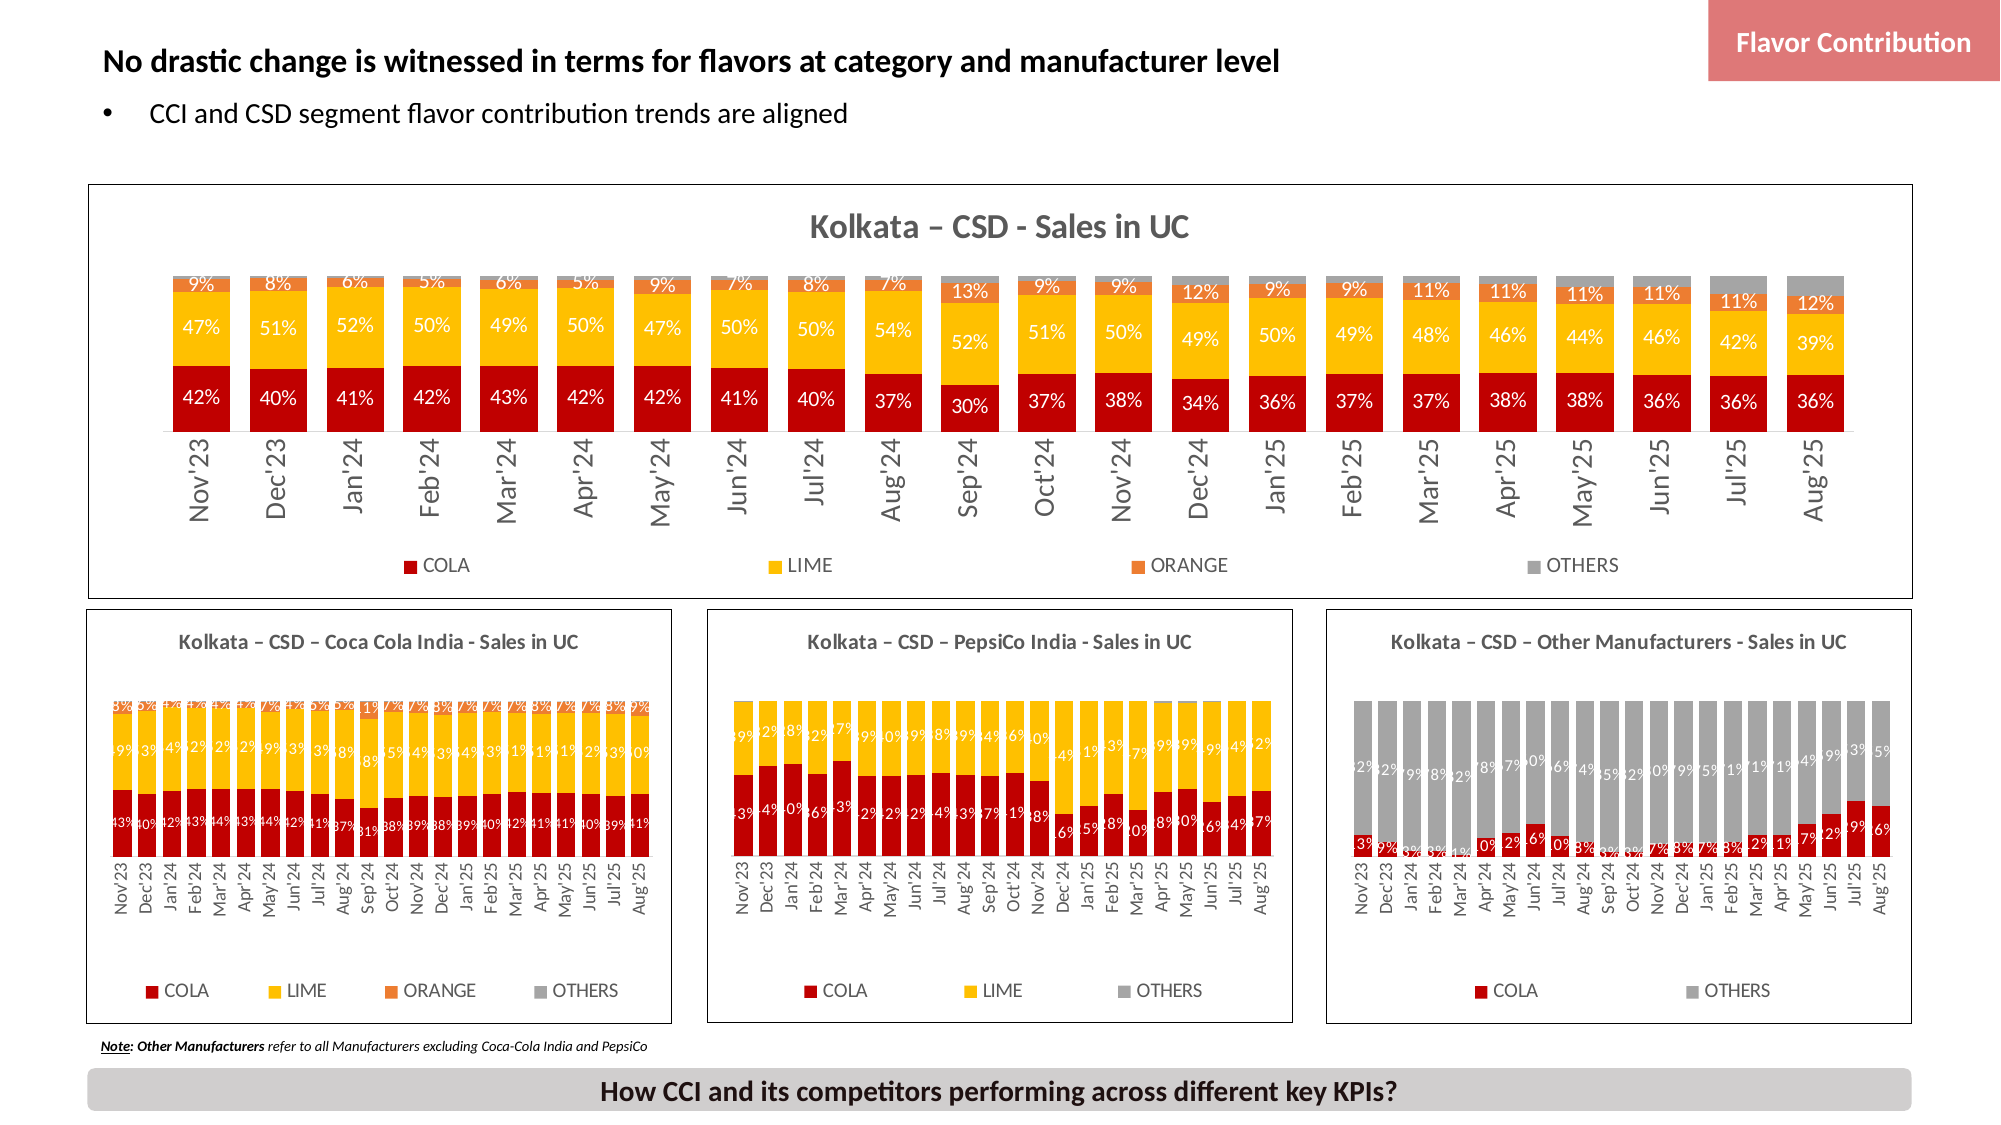

Flavor Contribution
# No drastic change is witnessed in terms for flavors at category and manufacturer level
CCI and CSD segment flavor contribution trends are aligned

### Chart: Kolkata – CSD - Sales in UC

| Category | COLA | LIME | ORANGE | OTHERS |
|---|---|---|---|---|
|  Nov'23 | 0.4232940561851999 | 0.47365624071907253 | 0.08813028184094579 | 0.014919421254781799 |
|  Dec'23 | 0.4033244486312475 | 0.505584522412089 | 0.07834790794983451 | 0.012743121006829 |
|  Jan'24 | 0.41293512306877356 | 0.5184960299337641 | 0.05555037138129684 | 0.013018475616165585 |
|  Feb'24 | 0.42422245648525225 | 0.5047405518357612 | 0.054800612853069045 | 0.016236378825917733 |
|  Mar'24 | 0.4257155101056934 | 0.49388423186174396 | 0.05997968873167969 | 0.02042056930088287 |
|  Apr'24 | 0.42466142750272245 | 0.4978270983099562 | 0.05482119069204284 | 0.02269028349527858 |
|  May'24 | 0.4238497391741559 | 0.4652879049067785 | 0.0867398638669408 | 0.024122492052124772 |
|  Jun'24 | 0.41189241647579283 | 0.4981296969589956 | 0.06750777928022615 | 0.02247010728498525 |
|  Jul'24 | 0.4018502831038577 | 0.49816649724605655 | 0.08016952037653621 | 0.01981369927354958 |
|  Aug'24 | 0.3696989257955734 | 0.5383855651535722 | 0.07077691198024183 | 0.021138597070612587 |
|  Sep'24 | 0.30410188593552856 | 0.522144160761985 | 0.1309446473025744 | 0.04280930599991197 |
| Oct'24 | 0.3692540955537512 | 0.5136854199767691 | 0.08591105204621227 | 0.03114943242326735 |
| Nov'24 | 0.37604910431671307 | 0.5044482216478888 | 0.08675190427049252 | 0.03275076976490541 |
| Dec'24 | 0.34198559310890586 | 0.4893004716188284 | 0.11590372494512288 | 0.05281021032714288 |
| Jan'25 | 0.3569910833515322 | 0.5046939263314865 | 0.09264257004037485 | 0.04567242027660648 |
| Feb'25 | 0.37387669642957805 | 0.4879950647646118 | 0.09478458572798196 | 0.04334365307782826 |
| Mar'25 | 0.37203417376540515 | 0.4754788409279123 | 0.10721599283616694 | 0.045270992470515574 |
| Apr'25 | 0.37706337062318446 | 0.46063086993783847 | 0.11282535844678841 | 0.049480400992188645 |
| May'25 | 0.3758935025514542 | 0.4445901407299415 | 0.1105649950021458 | 0.06895136171645849 |
| Jun'25 | 0.3649528686017799 | 0.45899193088061946 | 0.11007611392872885 | 0.06597908658887186 |
| Jul'25 | 0.3566171457703151 | 0.41807072934217154 | 0.11212233597390148 | 0.1131897889136117 |
| Aug'25 | 0.3642208216011687 | 0.3942530351910911 | 0.11763790320435792 | 0.12388824000338218 |

### Chart: Kolkata – CSD – PepsiCo India - Sales in UC

| Category | COLA | LIME | OTHERS |
|---|---|---|---|
|  Nov'23 | 0.42633592034528284 | 0.39171453016114394 | 0.0015738938871243334 |
|  Dec'23 | 0.4432387486190807 | 0.3235921996086095 | 0.0 |
|  Jan'24 | 0.39954973412751404 | 0.2767410549268782 | 0.0 |
|  Feb'24 | 0.3590635370583044 | 0.31942632062438964 | 0.0 |
|  Mar'24 | 0.43206048176074446 | 0.2735587962604814 | 0.0 |
|  Apr'24 | 0.42169912137032234 | 0.39395044969067256 | 0.0 |
|  May'24 | 0.42137590603154224 | 0.39533110844285296 | 0.0 |
|  Jun'24 | 0.4223577669005139 | 0.38807553579696524 | 0.0 |
|  Jul'24 | 0.43680639852324704 | 0.3757488086567958 | 0.0 |
|  Aug'24 | 0.4272215229399523 | 0.3882709362755293 | 0.0 |
|  Sep'24 | 0.36678763337113246 | 0.3426551510261105 | 0.0 |
| Oct'24 | 0.4104114457403563 | 0.35979651595695417 | 0.0 |
| Nov'24 | 0.3762801160997456 | 0.40283537271956865 | 0.0 |
| Dec'24 | 0.16248025591601117 | 0.4364859676369025 | 0.0 |
| Jan'25 | 0.24691038975744534 | 0.5117999850461273 | 0.0 |
| Feb'25 | 0.2834313552515413 | 0.4280711901816111 | 0.0 |
| Mar'25 | 0.19975879473747132 | 0.4708917568059811 | 0.0 |
| Apr'25 | 0.2826939054330486 | 0.39282159119881827 | 0.011870696382883142 |
| May'25 | 0.3017350203655991 | 0.3886641828821385 | 0.010139471205720917 |
| Jun'25 | 0.2649939997409543 | 0.4943016156265197 | 0.0010312513305503256 |
| Jul'25 | 0.33584588794434017 | 0.5369558955861216 | 0.0 |
| Aug'25 | 0.37367917864554495 | 0.5194216806789146 | 0.0 |

### Chart: Kolkata – CSD – Coca Cola India - Sales in UC

| Category | COLA | LIME | ORANGE | OTHERS |
|---|---|---|---|---|
|  Nov'23 | 0.4273400899645236 | 0.4923586133639059 | 0.0758701566830997 | 0.004431139988470883 |
|  Dec'23 | 0.40392157117817984 | 0.5321397215041078 | 0.06195466139414103 | 0.001984045923571236 |
|  Jan'24 | 0.4203808565698669 | 0.5409384693440796 | 0.038460767894225416 | 0.00021990619182783925 |
|  Feb'24 | 0.4347834910466009 | 0.5234391834151162 | 0.03855720192664249 | 0.0032201236116404805 |
|  Mar'24 | 0.43536007694704476 | 0.518976420141385 | 0.04324741335528098 | 0.0024160895562893763 |
|  Apr'24 | 0.43470813520134627 | 0.5233134562386808 | 0.039999037604303594 | 0.001979370955669398 |
|  May'24 | 0.4364941054493629 | 0.4926826799481759 | 0.06971109973274621 | 0.001112114869715008 |
|  Jun'24 | 0.4202208543140965 | 0.5312439977276703 | 0.04493990359684888 | 0.0035952443613842117 |
|  Jul'24 | 0.4066785712845422 | 0.5341296645558117 | 0.0581845744819809 | 0.0010071896776652418 |
|  Aug'24 | 0.37140089570700885 | 0.5757865386106468 | 0.05178223517534091 | 0.001030330507003356 |
|  Sep'24 | 0.3121923074997683 | 0.5762994770033051 | 0.11067744139095109 | 0.000830774105975497 |
| Oct'24 | 0.37953984338936153 | 0.5506340537512596 | 0.06861307912614567 | 0.0012130237332331501 |
| Nov'24 | 0.389427103497064 | 0.538848617248457 | 0.06882901038349616 | 0.0028952688709829102 |
| Dec'24 | 0.3829477871232742 | 0.5317176865556223 | 0.08066303455408788 | 0.004671491767015496 |
| Jan'25 | 0.39049926067952084 | 0.5373958085304279 | 0.06723843440003667 | 0.004866496390014648 |
| Feb'25 | 0.40362021088064237 | 0.5268786369319439 | 0.06529199495524864 | 0.004209157232165037 |
| Mar'25 | 0.41672209967655666 | 0.5116069606615429 | 0.0688731519504391 | 0.0027977877114615177 |
| Apr'25 | 0.41232001850229777 | 0.5077573398311882 | 0.07807418769482757 | 0.0018484539716865196 |
| May'25 | 0.41246370655882314 | 0.5099953273128444 | 0.07486021396866425 | 0.0026807521596682376 |
| Jun'25 | 0.4048375587302089 | 0.5193168391147683 | 0.0740492856782625 | 0.0017963164767602945 |
| Jul'25 | 0.3915375939797283 | 0.5273404949564815 | 0.07822849585703556 | 0.0028934152067547174 |
| Aug'25 | 0.4065128160265813 | 0.50065564929691 | 0.08934684861565427 | 0.0034846860608543297 |

### Chart: Kolkata – CSD – Other Manufacturers - Sales in UC

| Category | COLA | OTHERS |
|---|---|---|
|  Nov'23 | 0.13295478538406605 | 0.8169398749434781 |
|  Dec'23 | 0.08550399044816118 | 0.8198046205970237 |
|  Jan'24 | 0.02847497844228529 | 0.7884079325277668 |
|  Feb'24 | 0.027278353674311816 | 0.7788272806076567 |
|  Mar'24 | 0.01002516809939189 | 0.8177090182347605 |
|  Apr'24 | 0.10320779459501604 | 0.7802767513018091 |
|  May'24 | 0.11866851403258147 | 0.6663051910823617 |
|  Jun'24 | 0.1562196617070909 | 0.5976401488665325 |
|  Jul'24 | 0.10272084288863488 | 0.6591693624621703 |
|  Aug'24 | 0.07566519757425597 | 0.7371609779475389 |
|  Sep'24 | 0.026650505578383686 | 0.8529949816663983 |
| Oct'24 | 0.027389129334407483 | 0.8162853995806113 |
| Nov'24 | 0.06997449971336721 | 0.8049420953370687 |
| Dec'24 | 0.07614820566571168 | 0.7894515391299572 |
| Jan'25 | 0.06912892580179254 | 0.7473395248549891 |
| Feb'25 | 0.07640817368108499 | 0.7106650338899867 |
| Mar'25 | 0.11532626113259563 | 0.70504384472861 |
| Apr'25 | 0.1139787772474266 | 0.7133526813310657 |
| May'25 | 0.17301869381372267 | 0.6424998419568803 |
| Jun'25 | 0.22454158664717344 | 0.5905316077521472 |
| Jul'25 | 0.2919453513329527 | 0.5271969936343042 |
| Aug'25 | 0.2641797181254059 | 0.5450562472007158 |
Note: Other Manufacturers refer to all Manufacturers excluding Coca-Cola India and PepsiCo
How CCI and its competitors performing across different key KPIs?